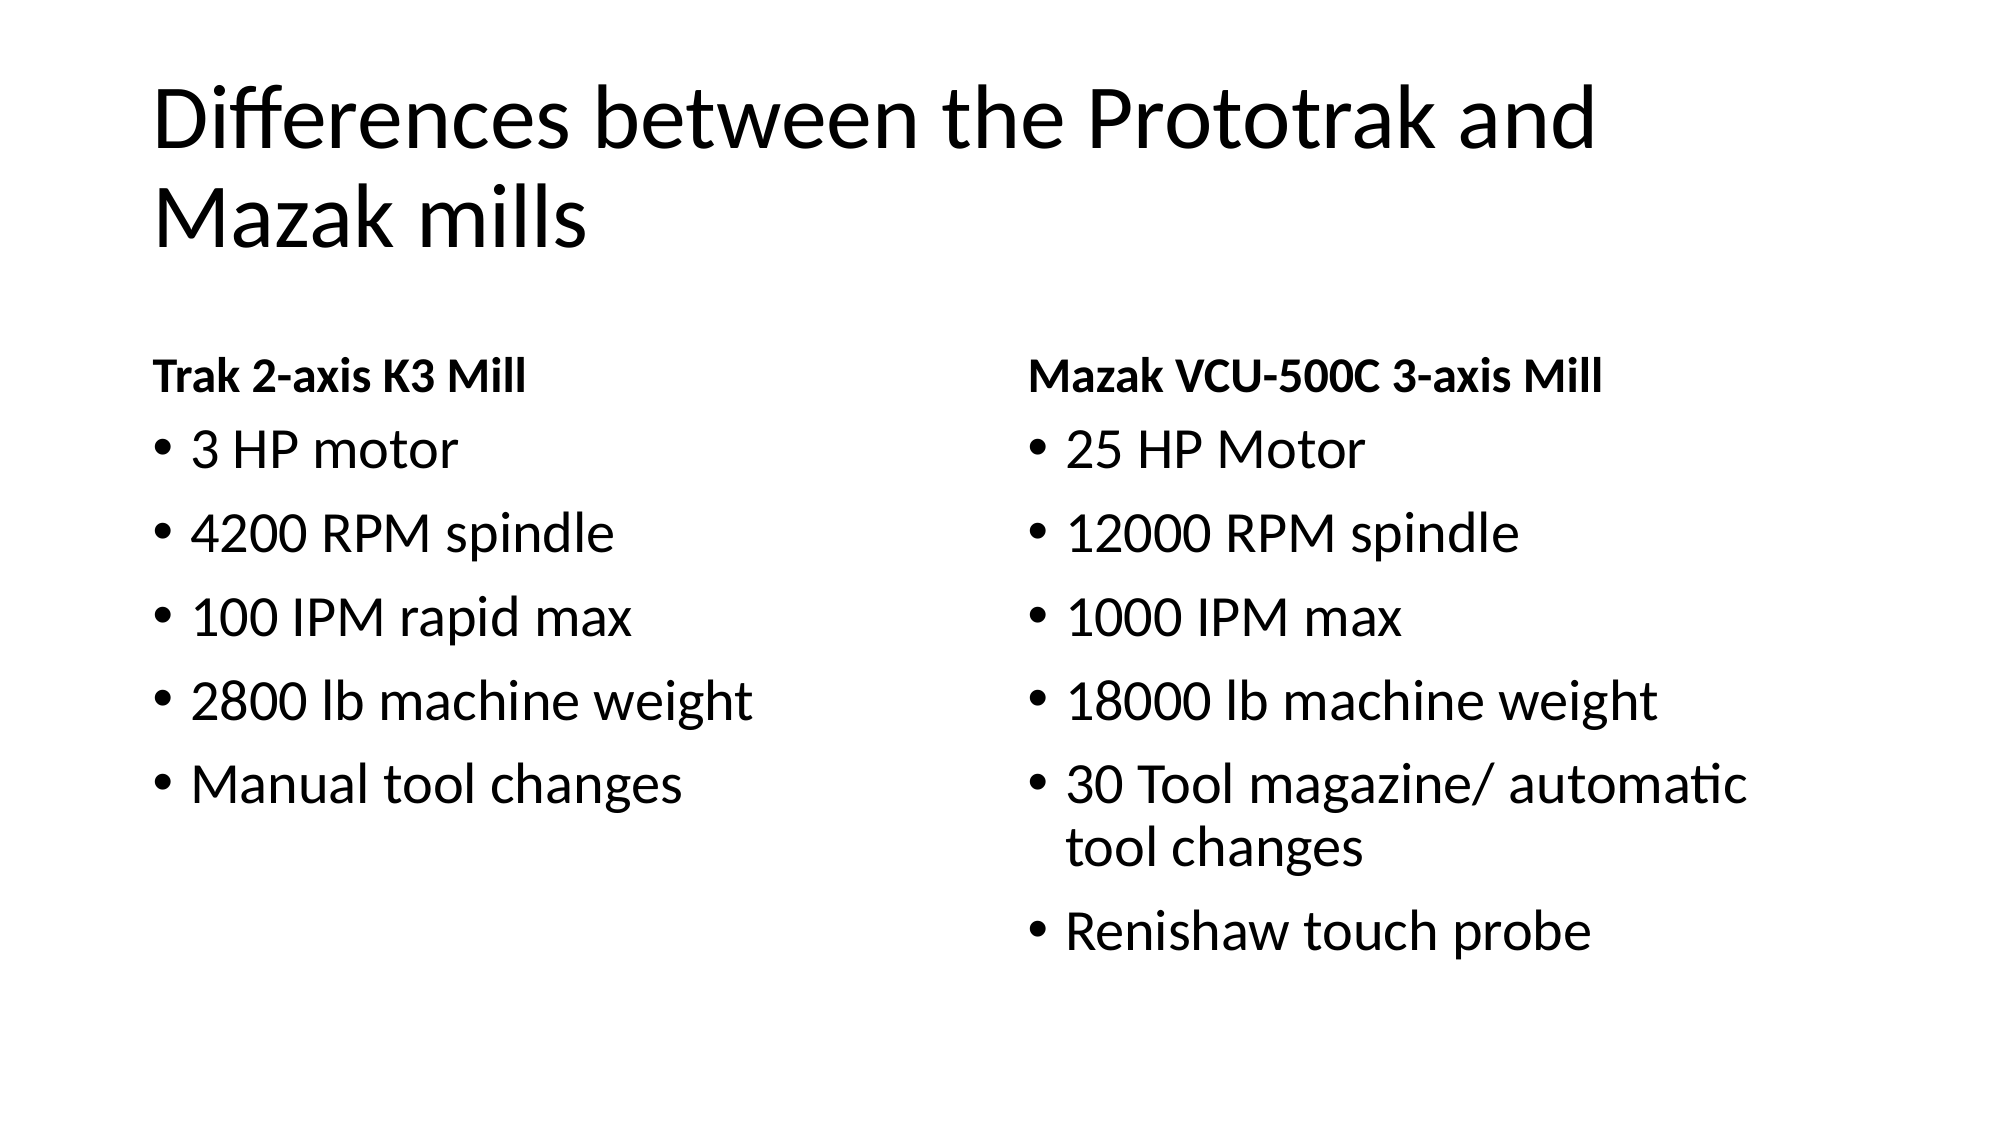

# Differences between the Prototrak and Mazak mills
Trak 2-axis K3 Mill
Mazak VCU-500C 3-axis Mill
3 HP motor
4200 RPM spindle
100 IPM rapid max
2800 lb machine weight
Manual tool changes

25 HP Motor
12000 RPM spindle
1000 IPM max
18000 lb machine weight
30 Tool magazine/ automatic tool changes
Renishaw touch probe